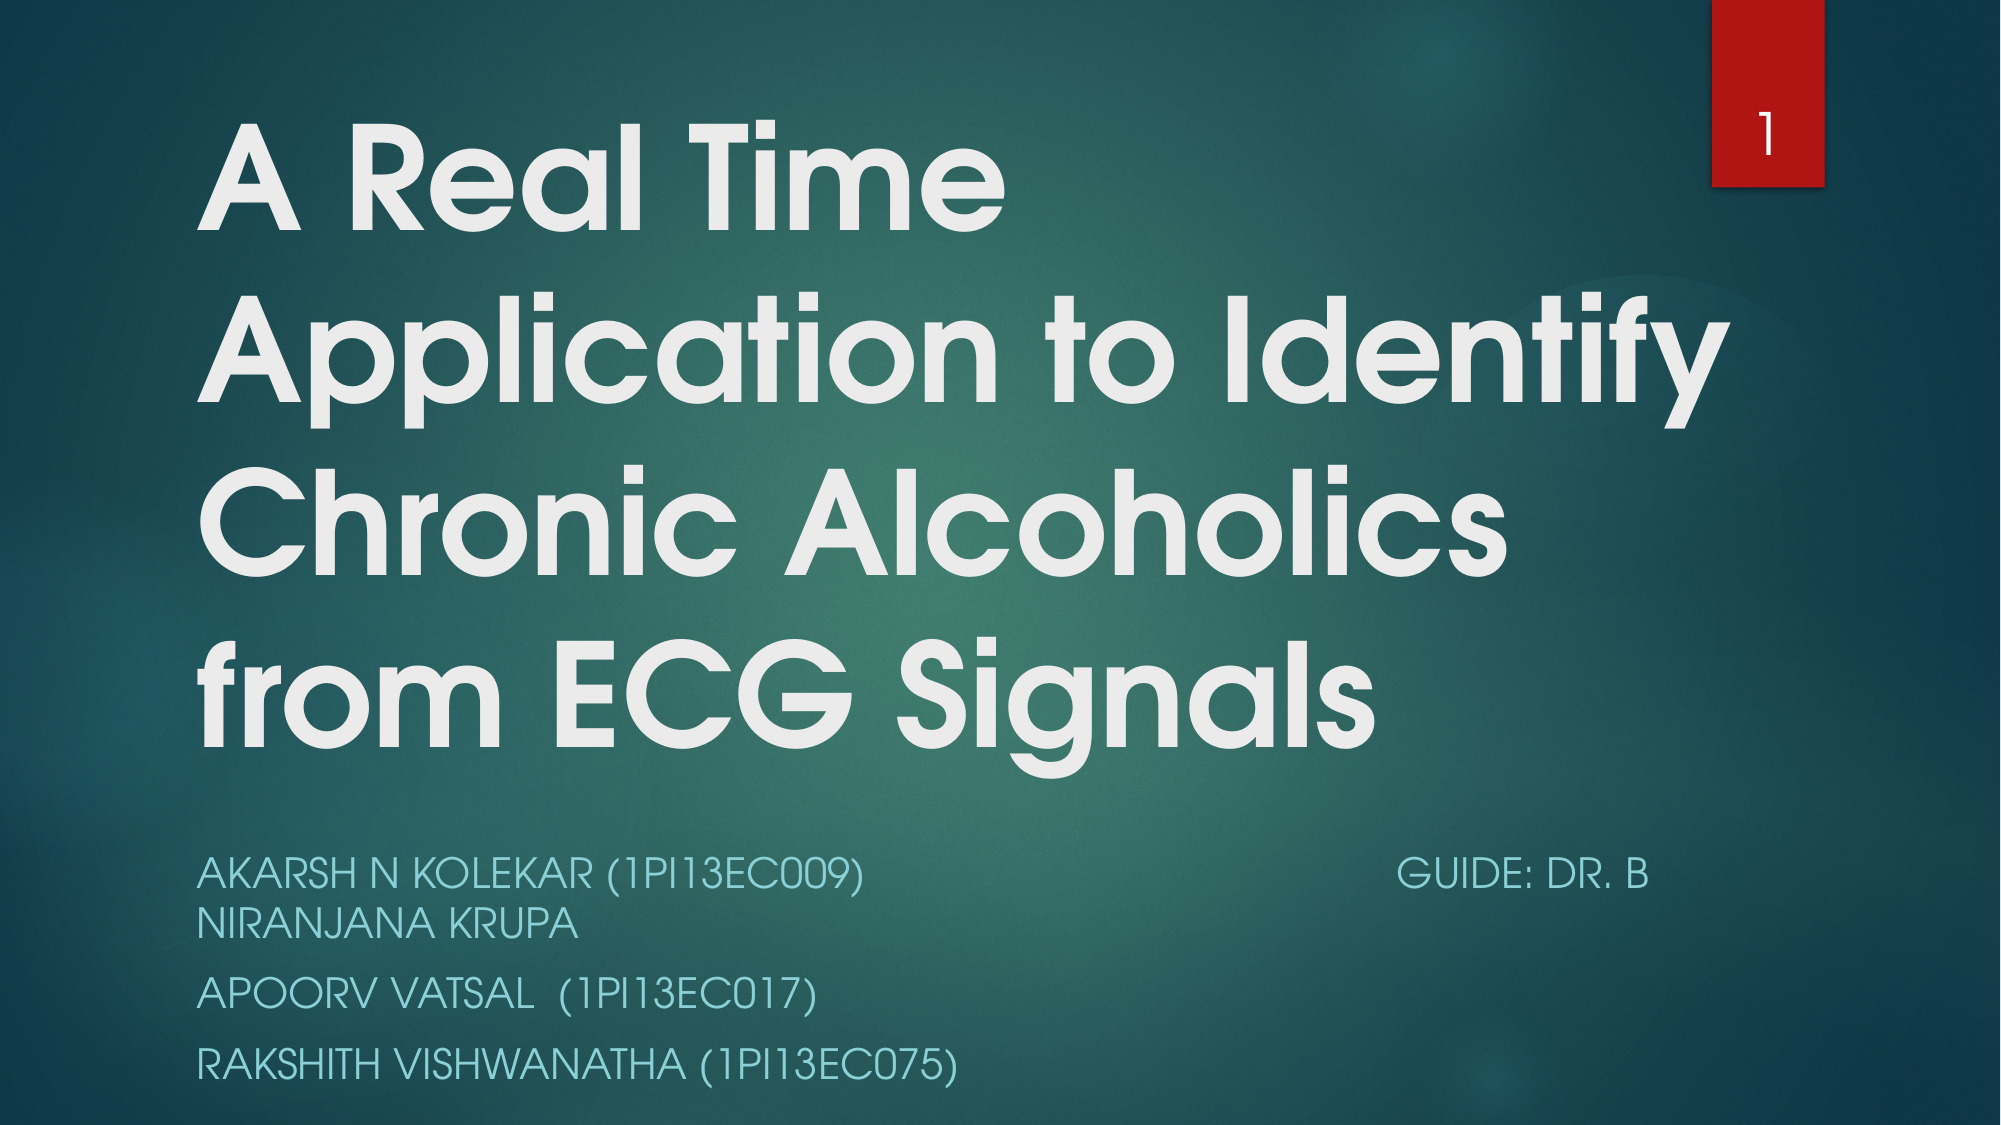

# A Real Time Application to Identify Chronic Alcoholics from ECG Signals
1
Akarsh N Kolekar (1PI13EC009)				Guide: Dr. b Niranjana Krupa
Apoorv Vatsal  (1PI13EC017)
Rakshith Vishwanatha (1PI13EC075)